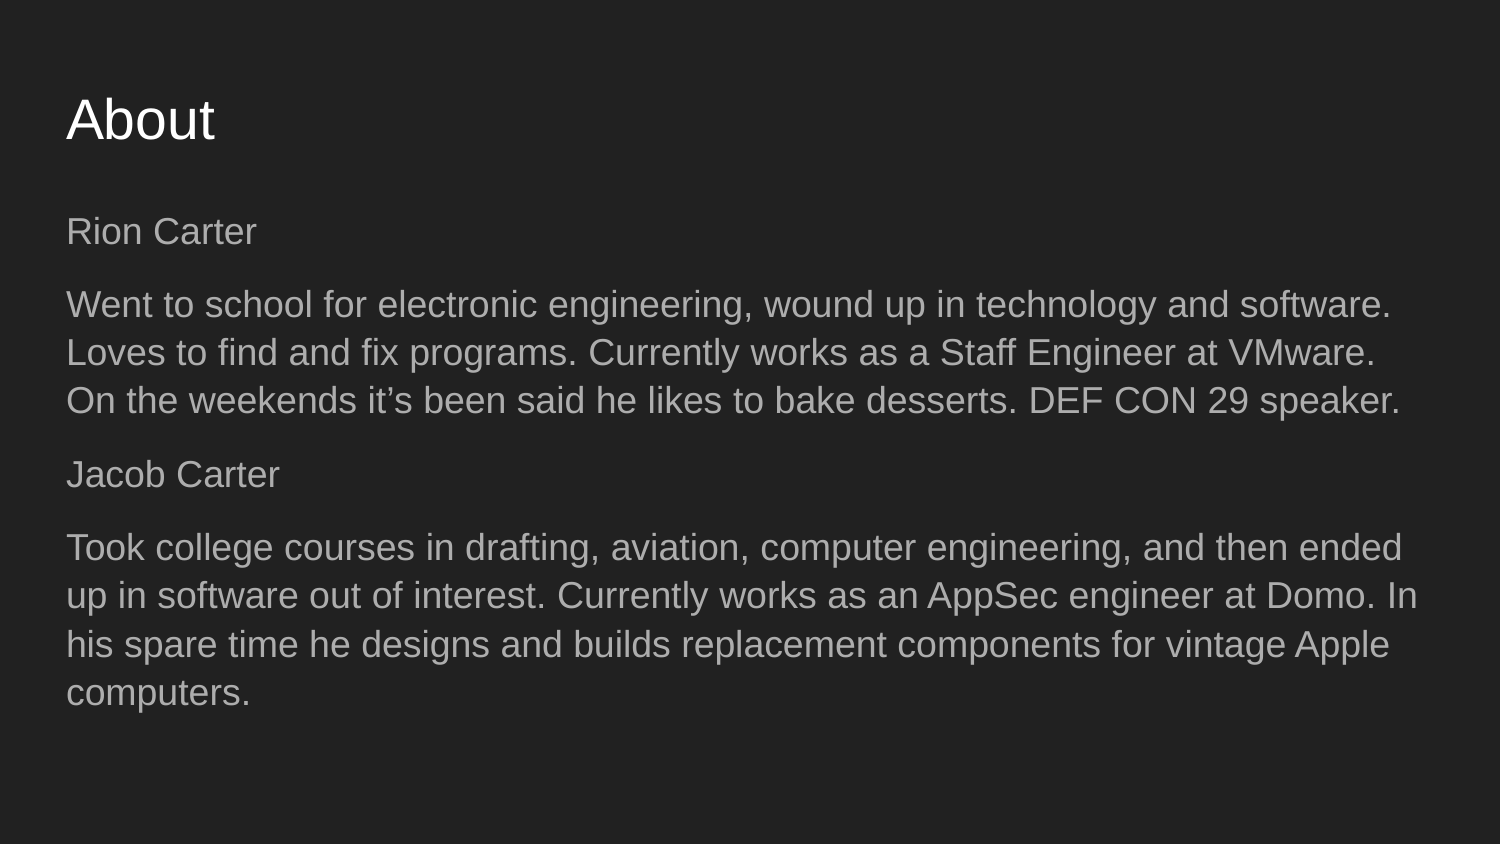

# About
Rion Carter
Went to school for electronic engineering, wound up in technology and software. Loves to find and fix programs. Currently works as a Staff Engineer at VMware. On the weekends it’s been said he likes to bake desserts. DEF CON 29 speaker.
Jacob Carter
Took college courses in drafting, aviation, computer engineering, and then ended up in software out of interest. Currently works as an AppSec engineer at Domo. In his spare time he designs and builds replacement components for vintage Apple computers.